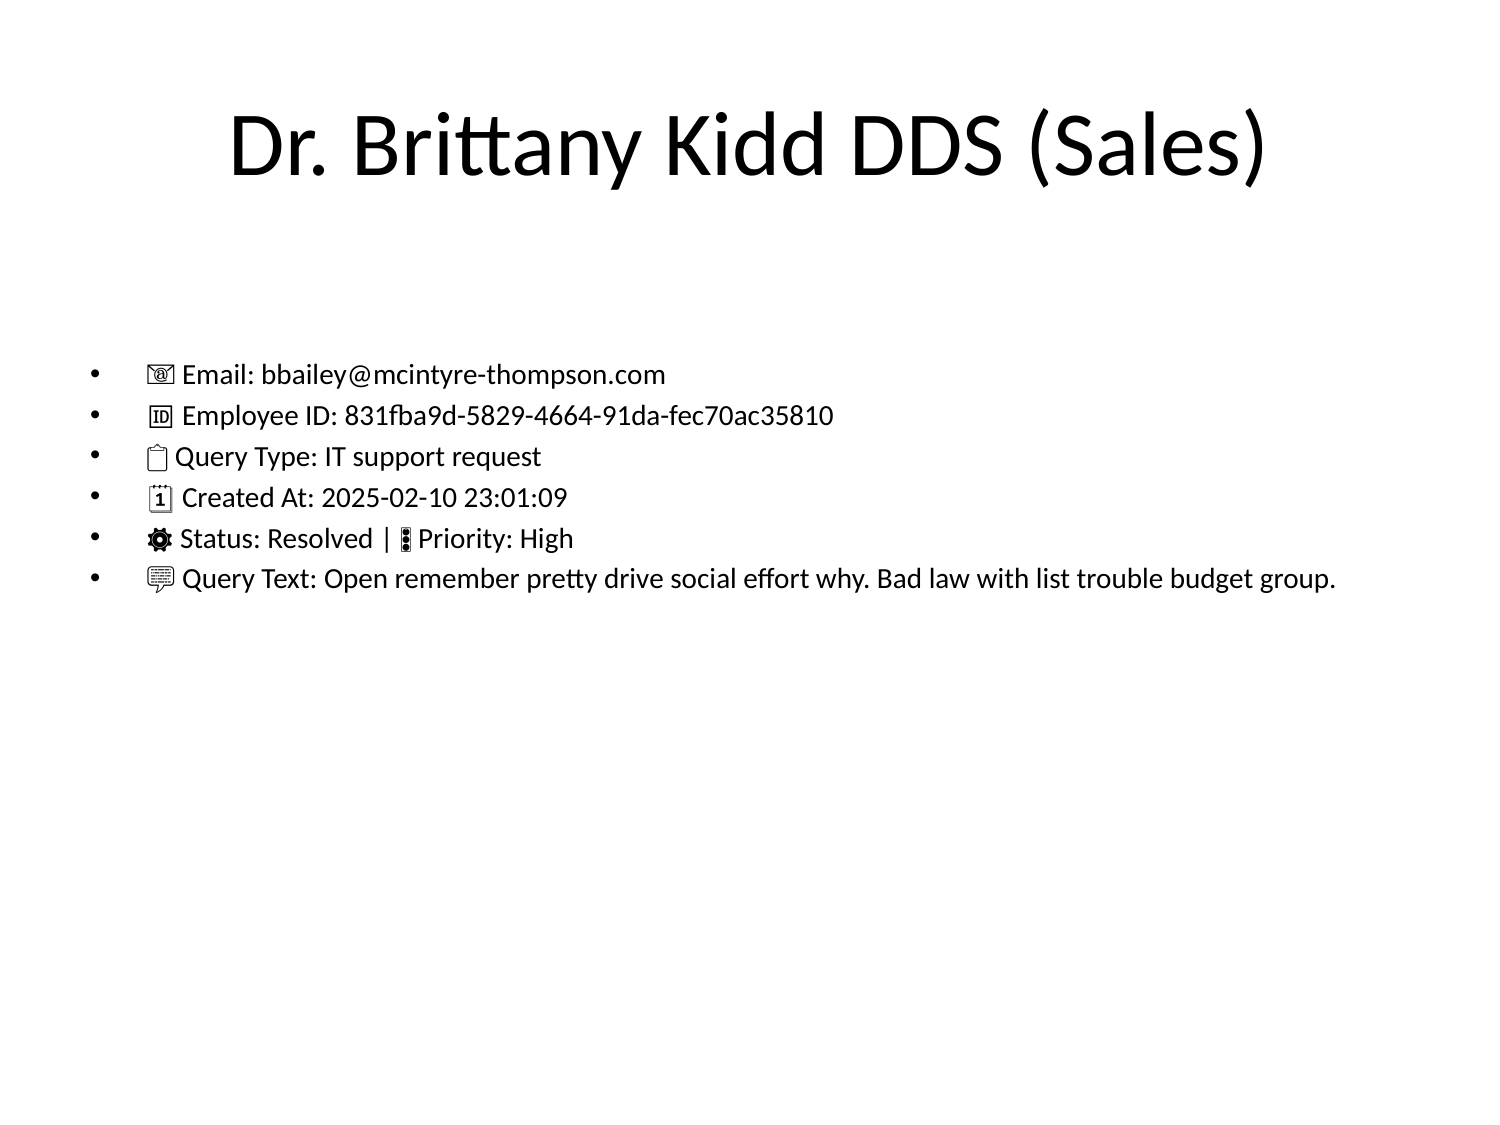

# Dr. Brittany Kidd DDS (Sales)

📧 Email: bbailey@mcintyre-thompson.com
🆔 Employee ID: 831fba9d-5829-4664-91da-fec70ac35810
📋 Query Type: IT support request
🗓 Created At: 2025-02-10 23:01:09
⚙ Status: Resolved | 🚦 Priority: High
💬 Query Text: Open remember pretty drive social effort why. Bad law with list trouble budget group.